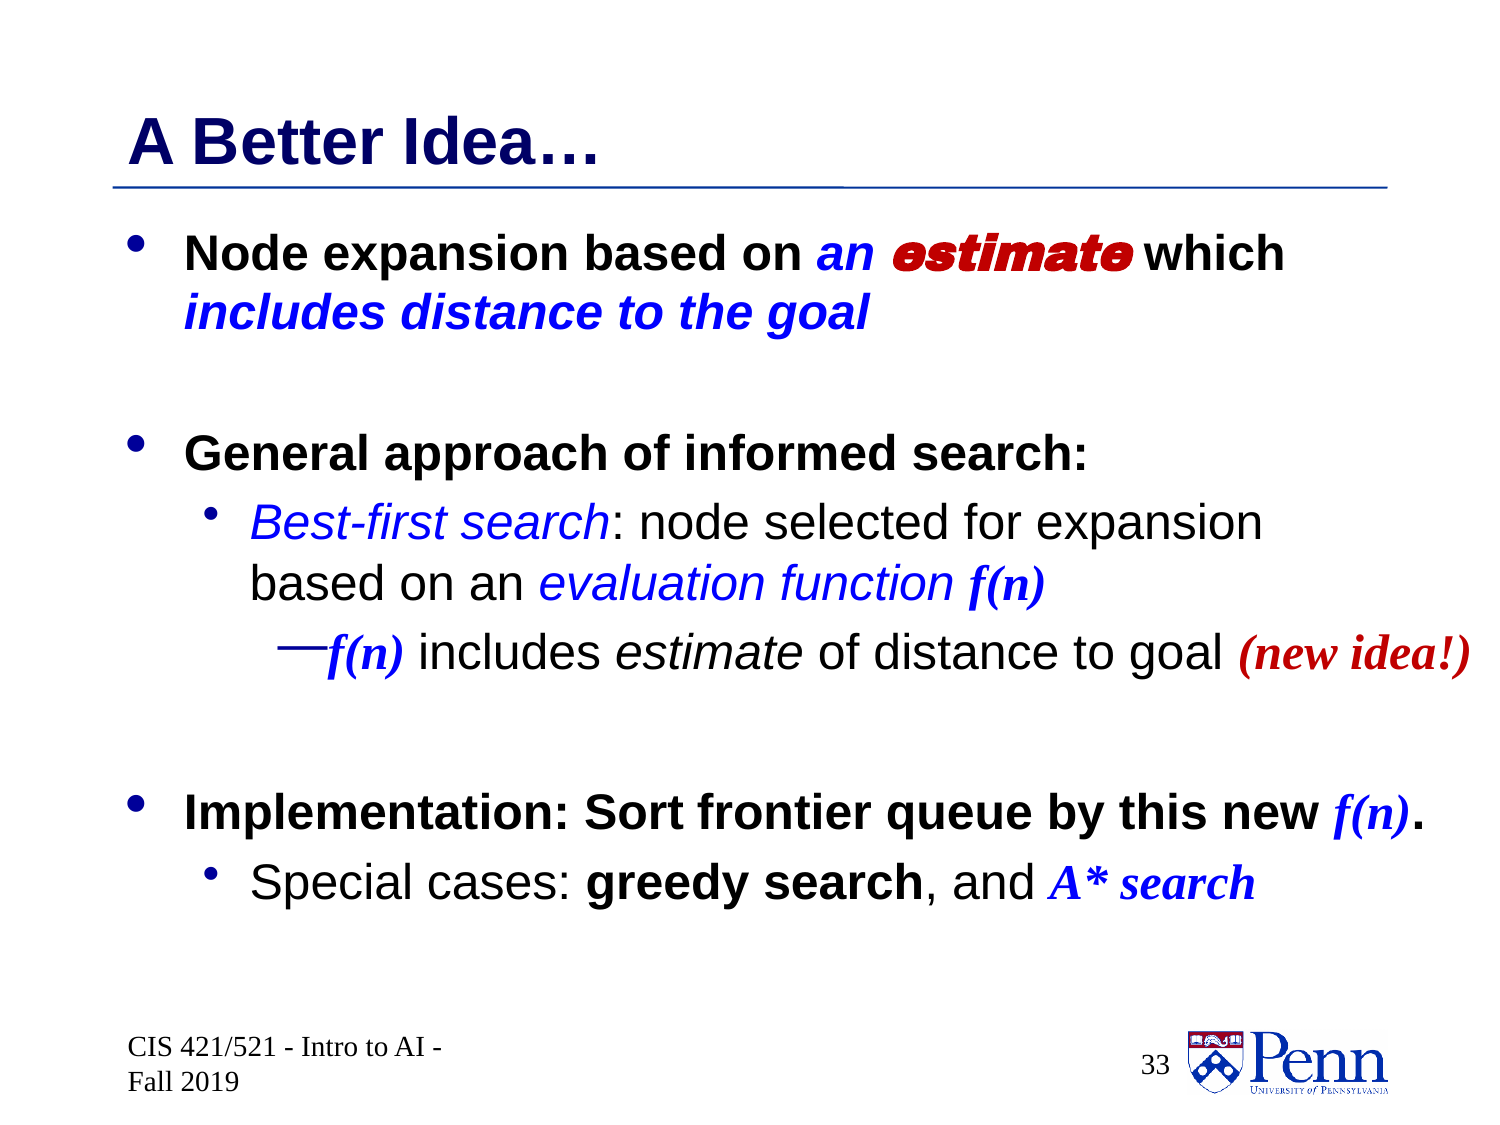

# A Better Idea…
Node expansion based on an estimate which includes distance to the goal

General approach of informed search:
Best-first search: node selected for expansion
based on an evaluation function f(n)
f(n) includes estimate of distance to goal (new idea!)

Implementation: Sort frontier queue by this new f(n).
Special cases: greedy search, and A* search
CIS 421/521 - Intro to AI - Fall 2019
       33